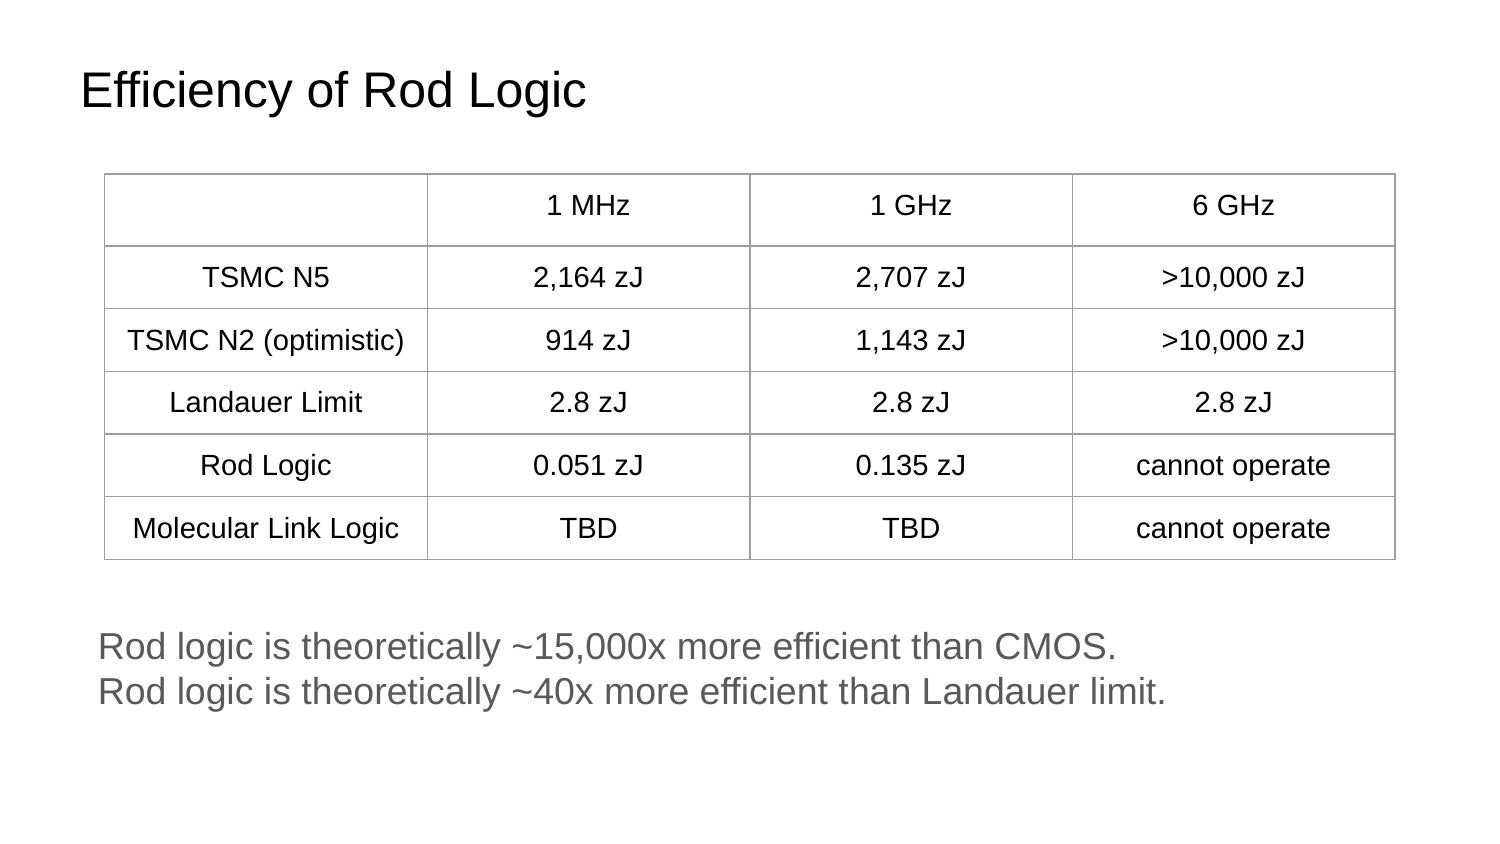

Efficiency of Rod Logic
|  | 1 MHz | 1 GHz | 6 GHz |
| --- | --- | --- | --- |
| TSMC N5 | 2,164 zJ | 2,707 zJ | >10,000 zJ |
| TSMC N2 (optimistic) | 914 zJ | 1,143 zJ | >10,000 zJ |
| Landauer Limit | 2.8 zJ | 2.8 zJ | 2.8 zJ |
| Rod Logic | 0.051 zJ | 0.135 zJ | cannot operate |
| Molecular Link Logic | TBD | TBD | cannot operate |
Rod logic is theoretically ~15,000x more efficient than CMOS.
Rod logic is theoretically ~40x more efficient than Landauer limit.